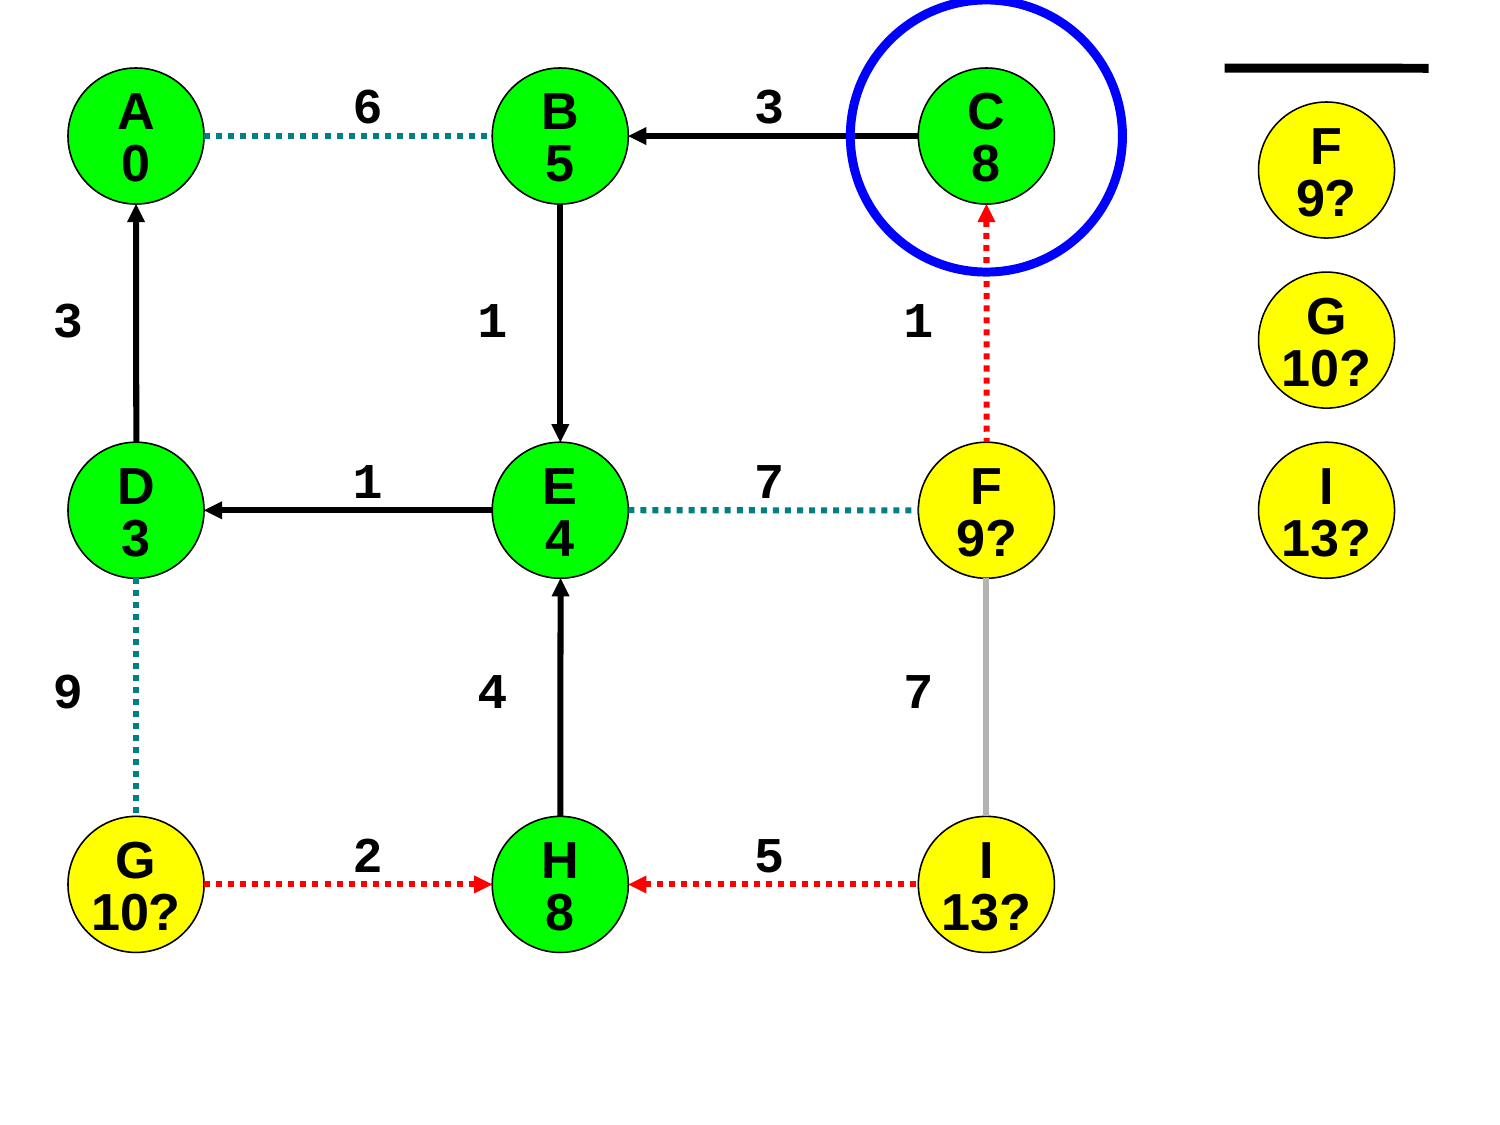

A

A
0
B

B
5
C

C
8
6
3
F
9?
3
1
1
G
10?
D

D
3
E

E
4
F

F
9?
I
13?
1
7
9
4
4
7
G

G
10?
H

H
8
I

I
13?
2
5